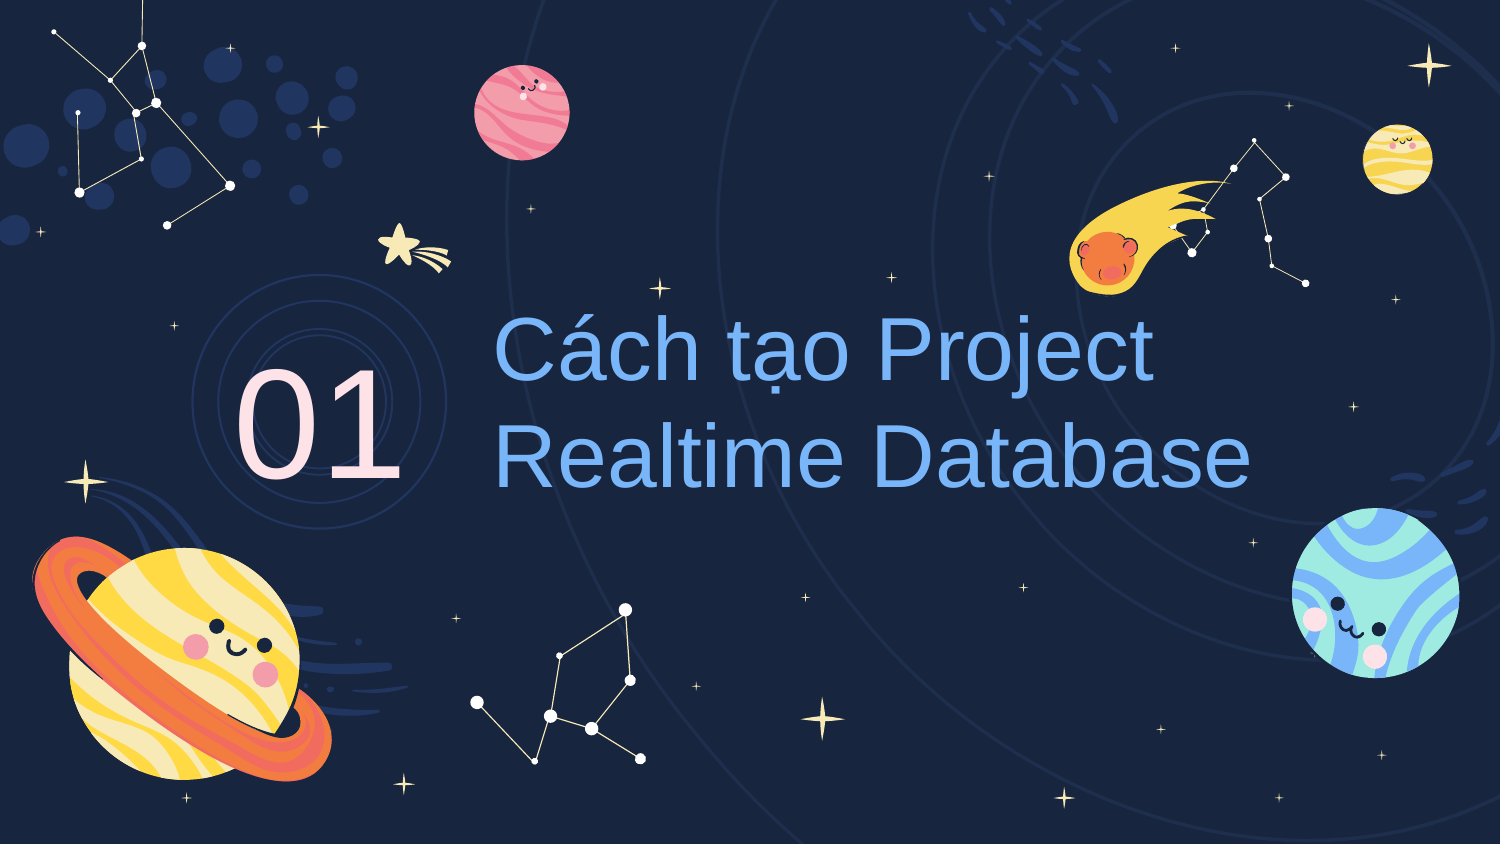

# Cách tạo Project Realtime Database
01